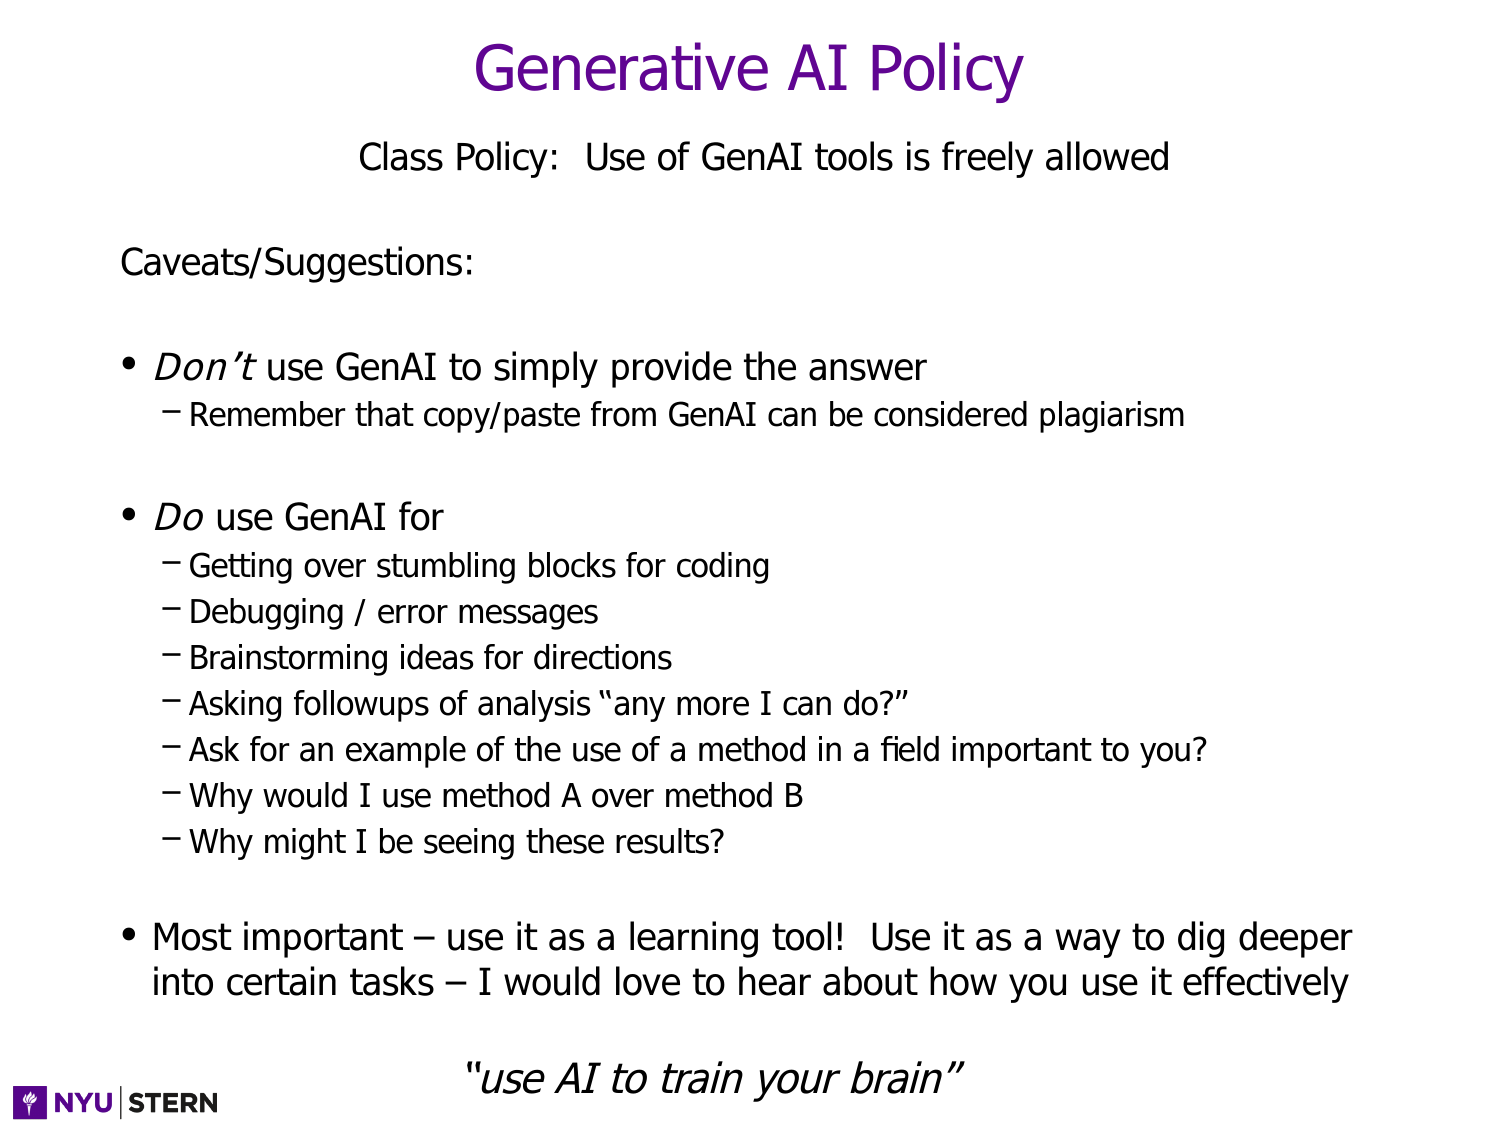

# Generative AI Policy
Class Policy:  Use of GenAI tools is freely allowed

Caveats/Suggestions:

Don’t use GenAI to simply provide the answer
Remember that copy/paste from GenAI can be considered plagiarism

Do use GenAI for
Getting over stumbling blocks for coding
Debugging / error messages
Brainstorming ideas for directions
Asking followups of analysis “any more I can do?”
Ask for an example of the use of a method in a field important to you?
Why would I use method A over method B
Why might I be seeing these results?

Most important – use it as a learning tool!  Use it as a way to dig deeper into certain tasks – I would love to hear about how you use it effectively
“use AI to train your brain”